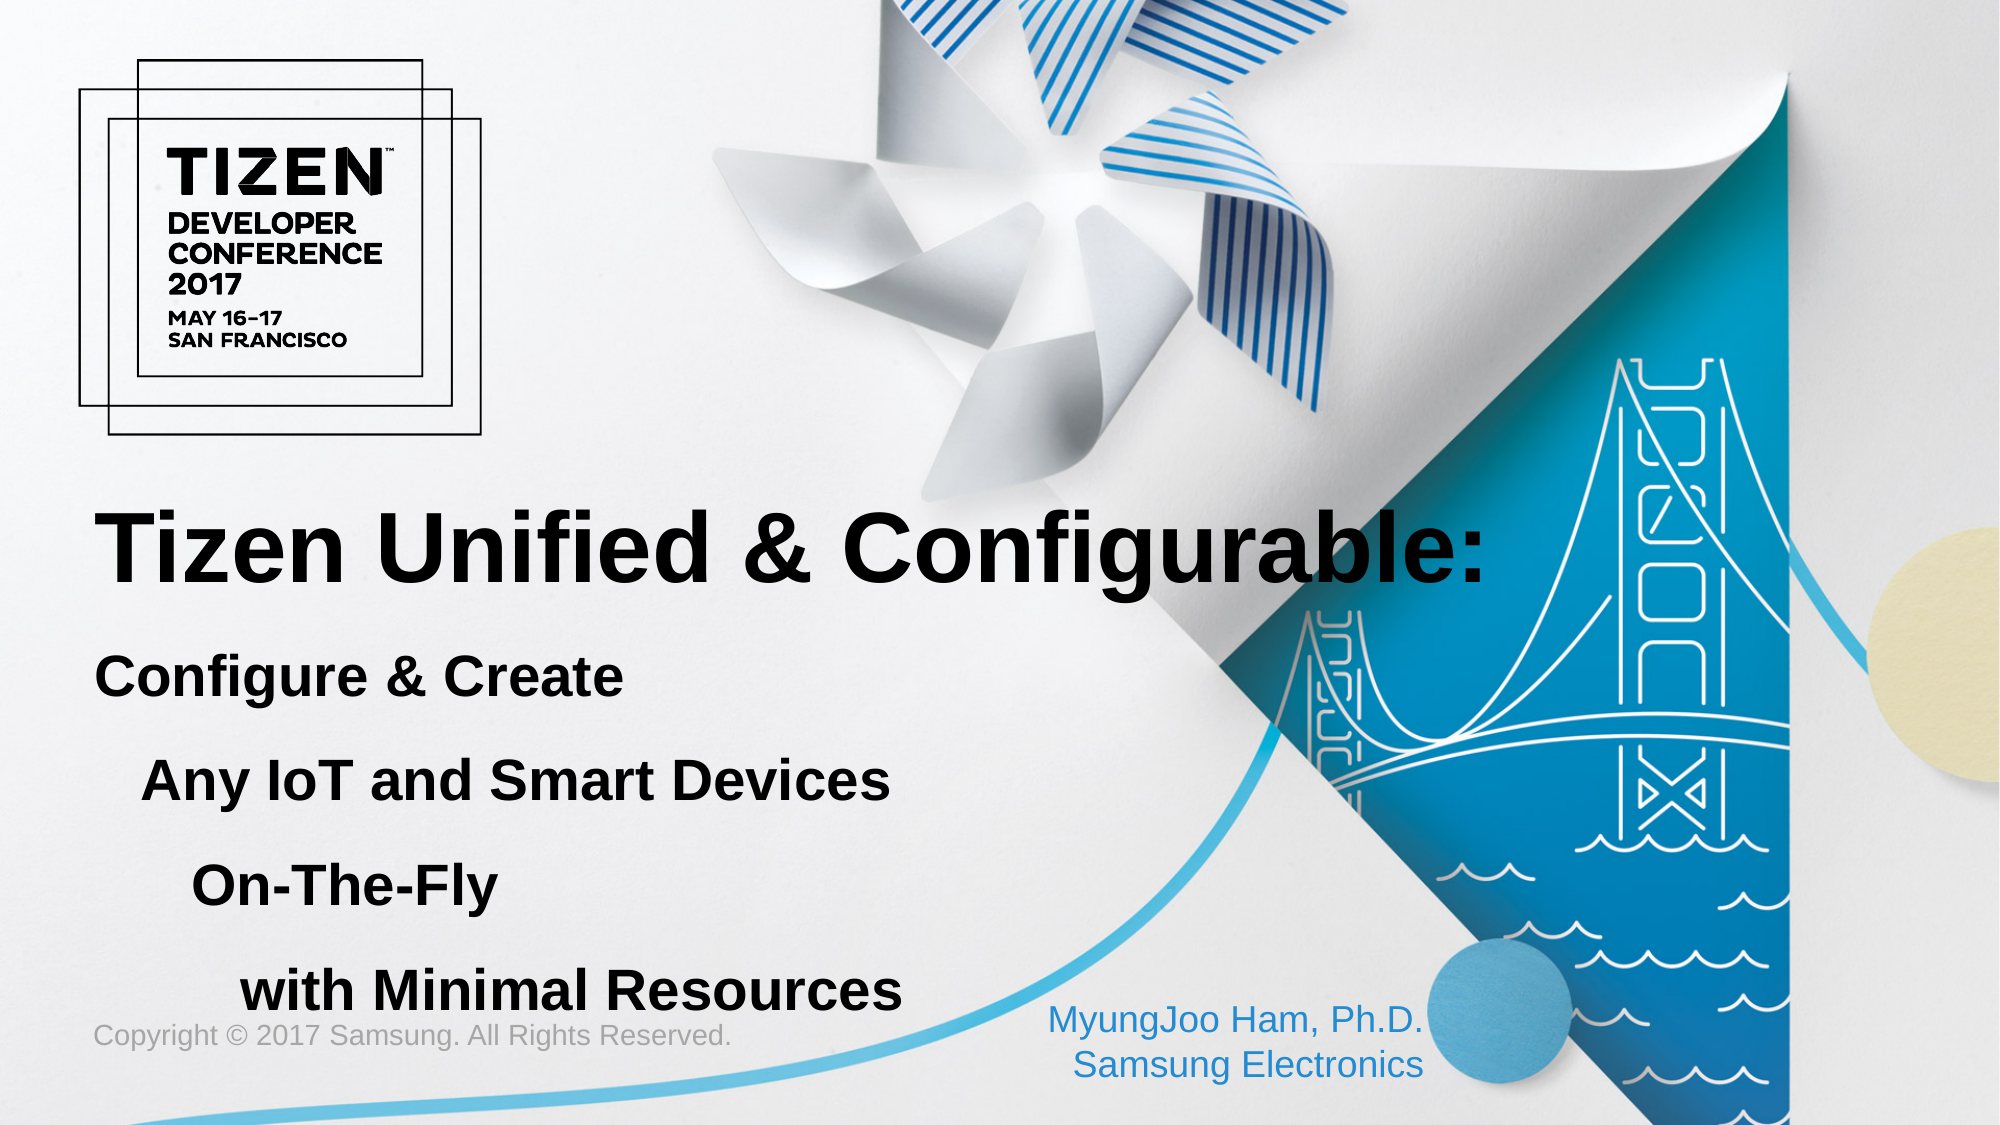

# Tizen Unified & Configurable: Configure & Create Any IoT and Smart Devices On-The-Fly with Minimal Resources
MyungJoo Ham, Ph.D.
Samsung Electronics